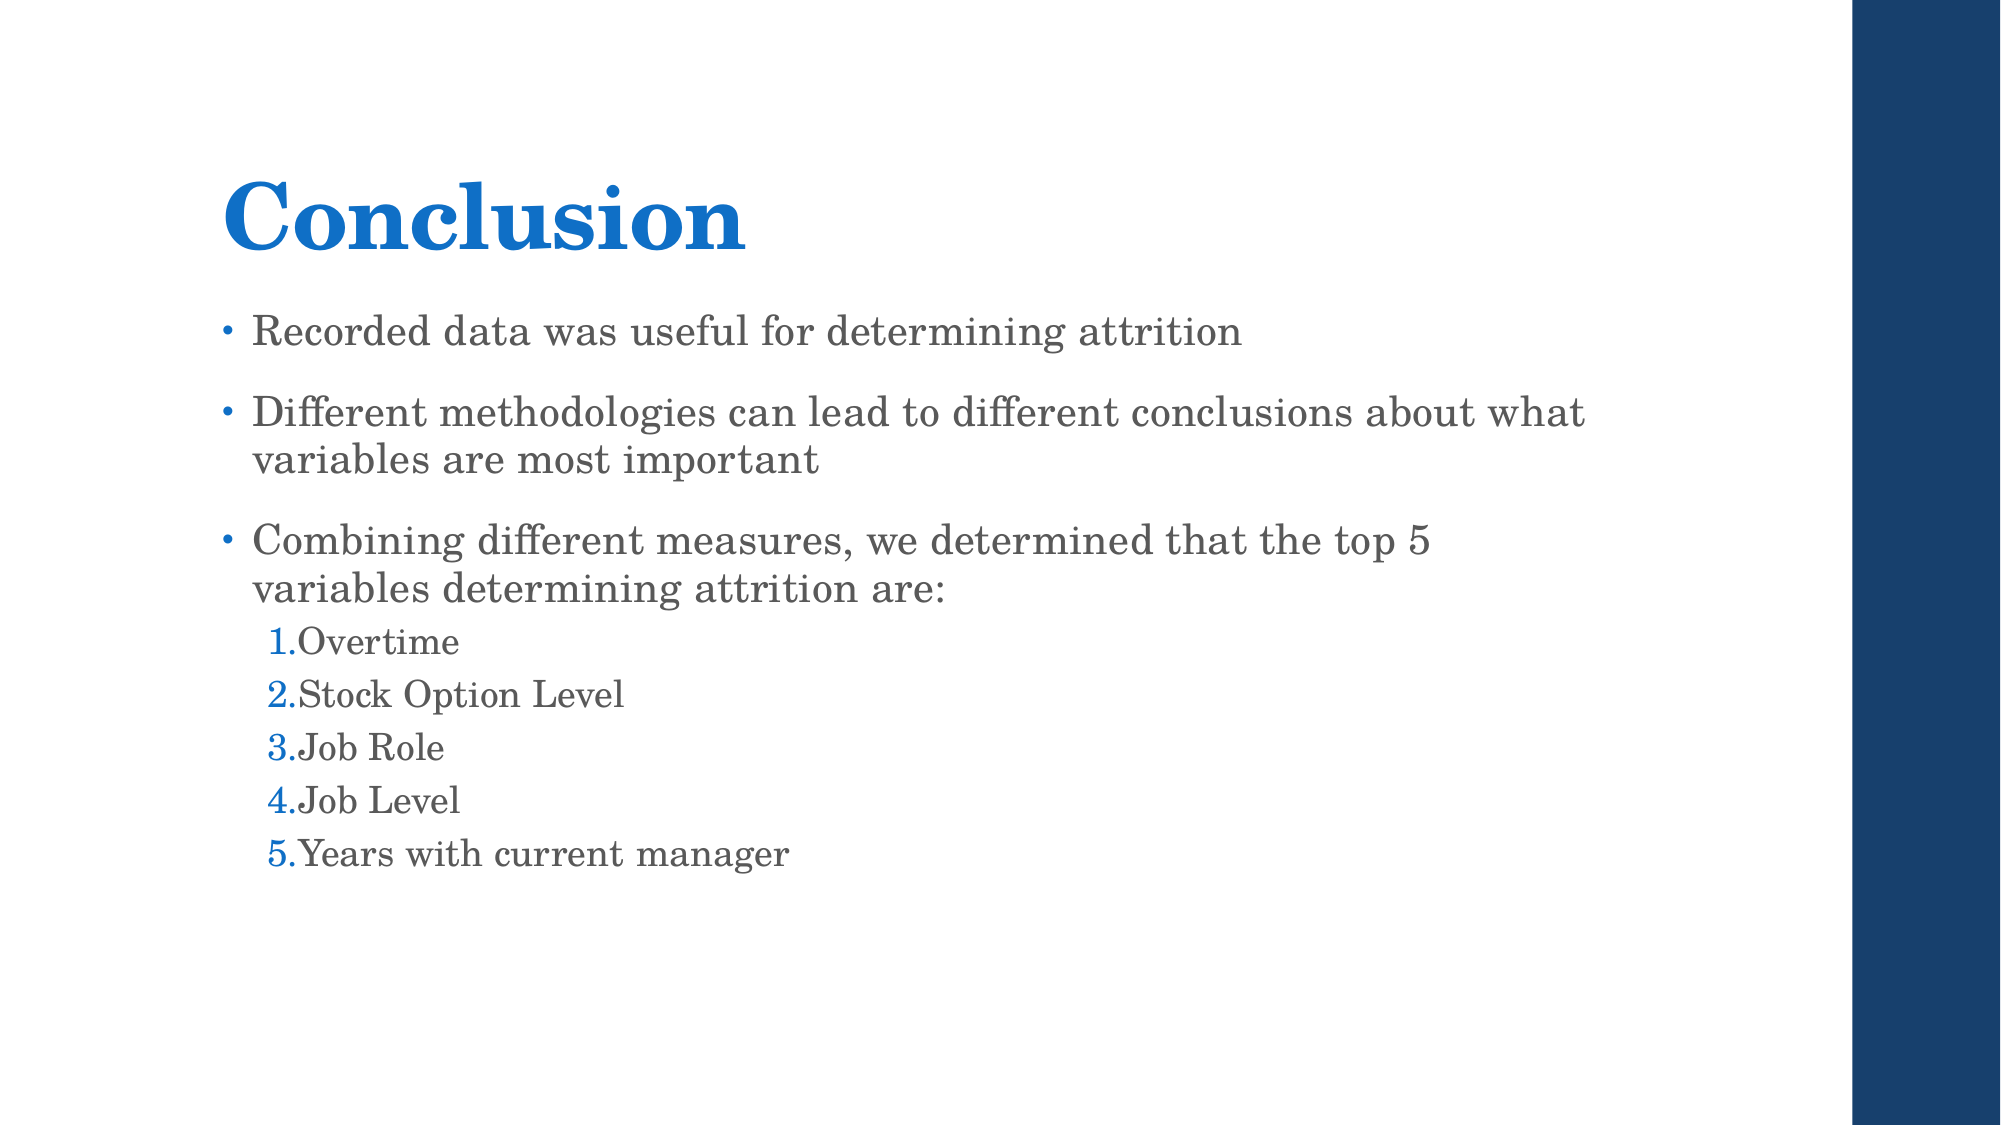

# Conclusion
Recorded data was useful for determining attrition
Different methodologies can lead to different conclusions about what variables are most important
Combining different measures, we determined that the top 5 variables determining attrition are:
Overtime
Stock Option Level
Job Role
Job Level
Years with current manager